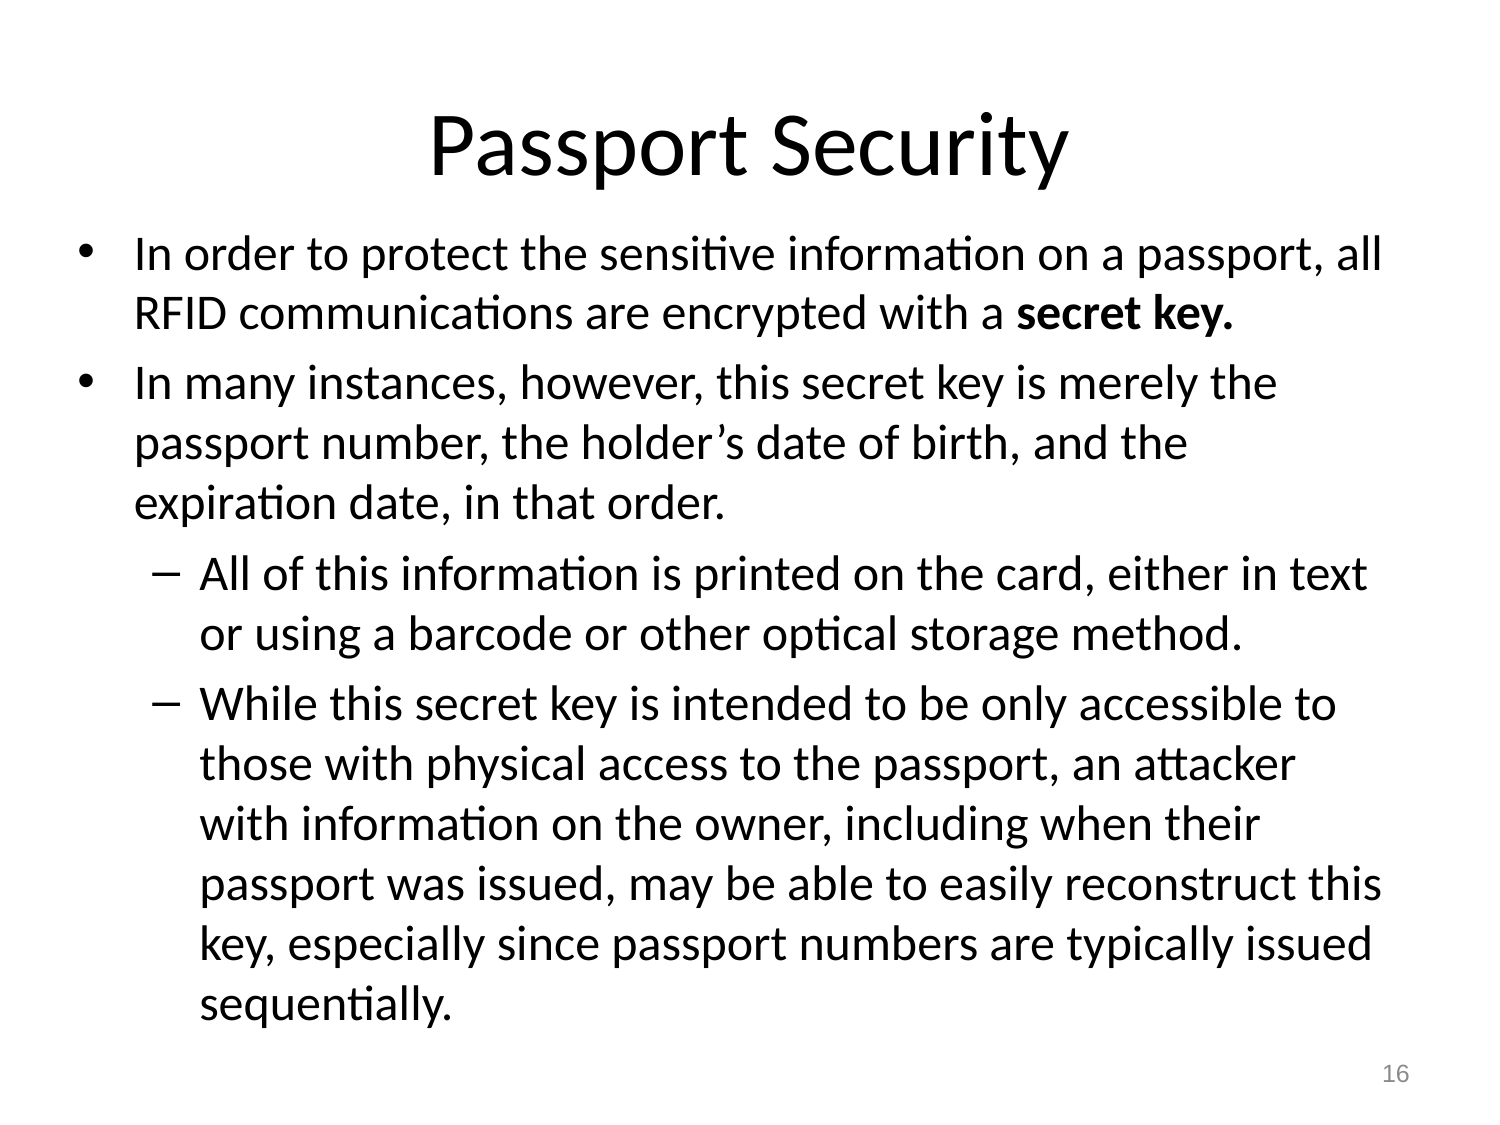

# Passport Security
In order to protect the sensitive information on a passport, all RFID communications are encrypted with a secret key.
In many instances, however, this secret key is merely the passport number, the holder’s date of birth, and the expiration date, in that order.
All of this information is printed on the card, either in text or using a barcode or other optical storage method.
While this secret key is intended to be only accessible to those with physical access to the passport, an attacker with information on the owner, including when their passport was issued, may be able to easily reconstruct this key, especially since passport numbers are typically issued sequentially.
16